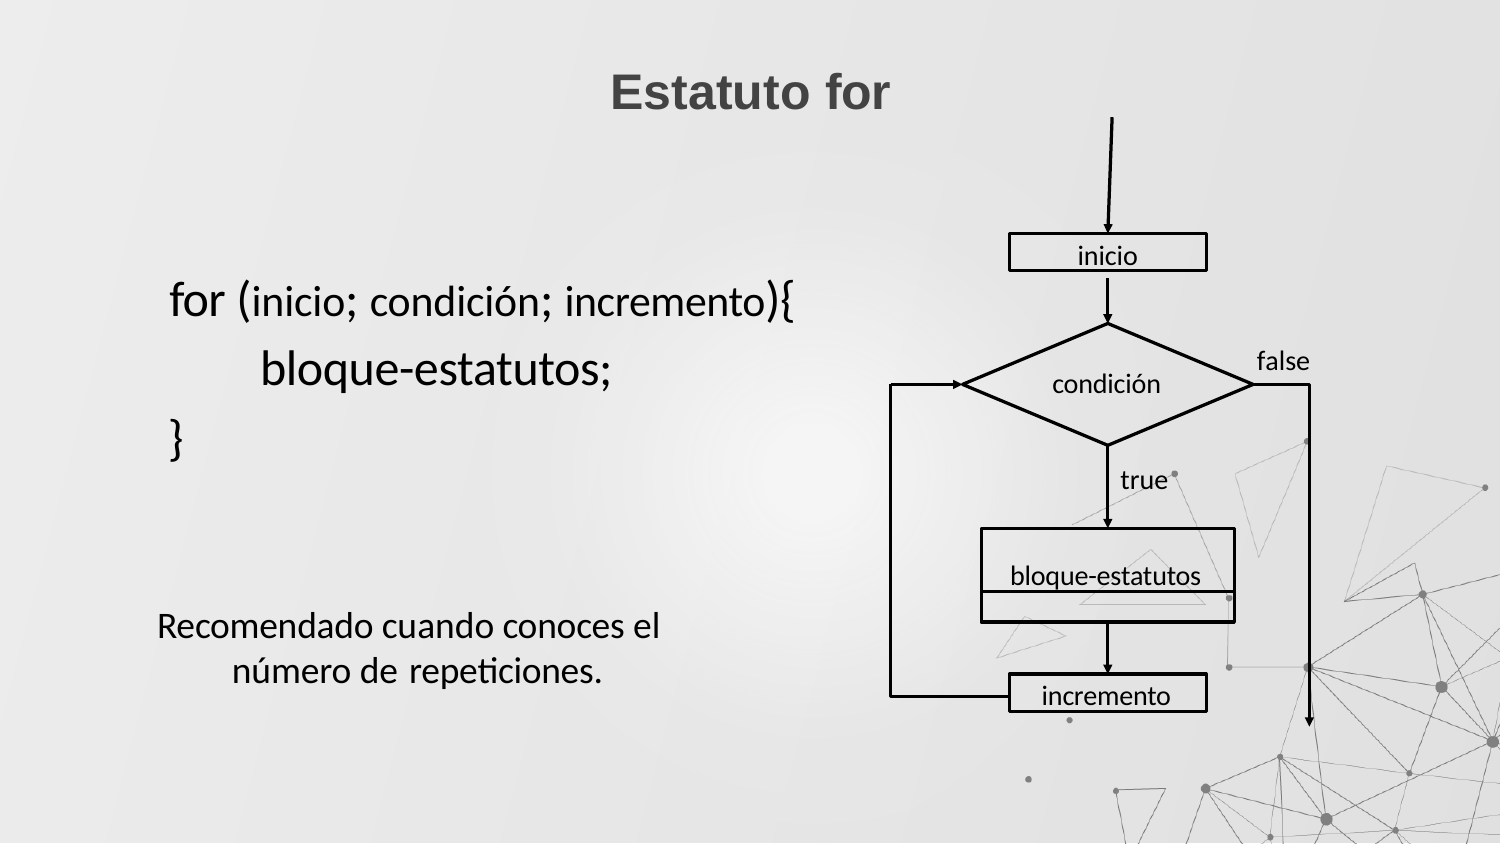

# Estatuto for

inicio
for (inicio; condición; incremento){  bloque-estatutos;
}

false
condición

true

bloque-estatutos
Recomendado cuando conoces el  número de repeticiones.

incremento